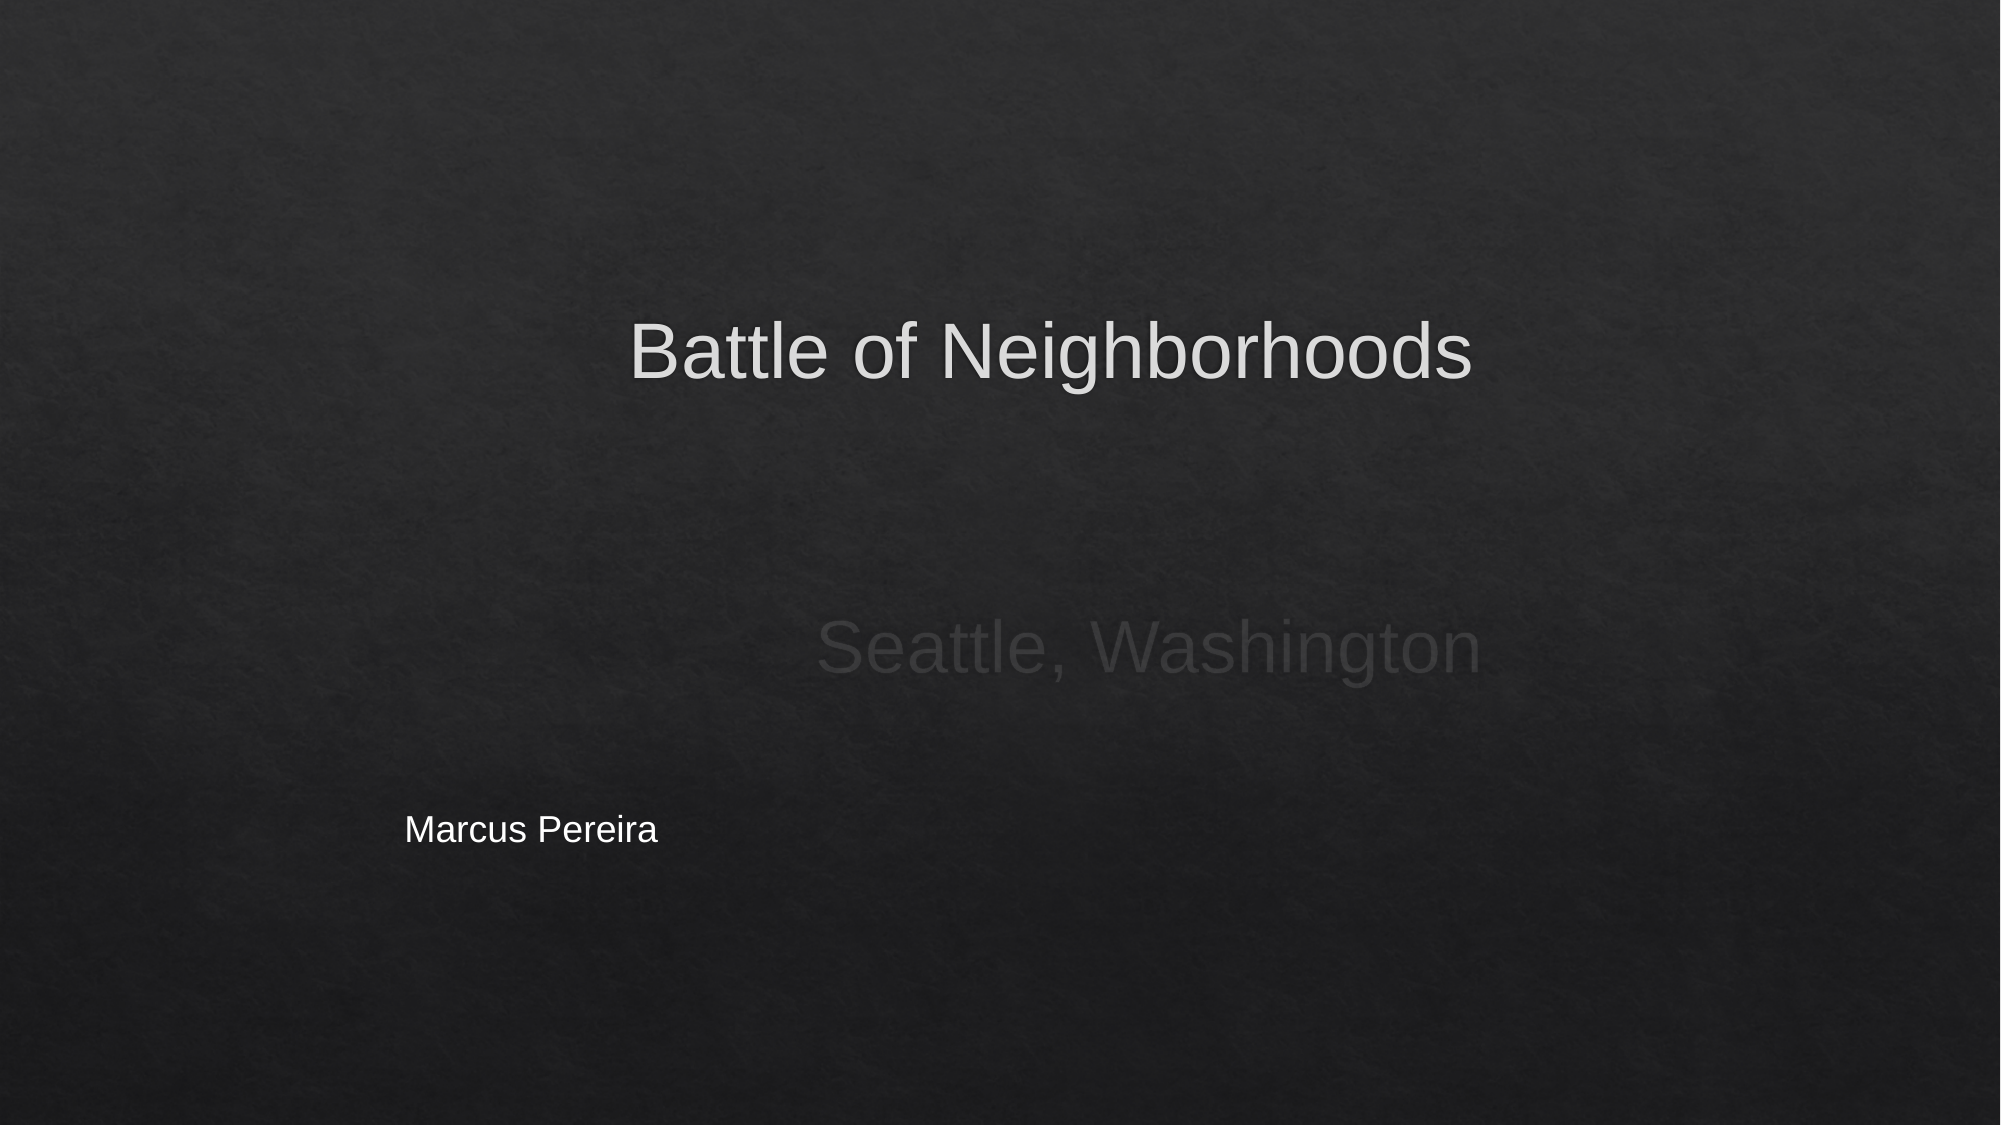

# Battle of Neighborhoods
		Seattle, Washington
Marcus Pereira